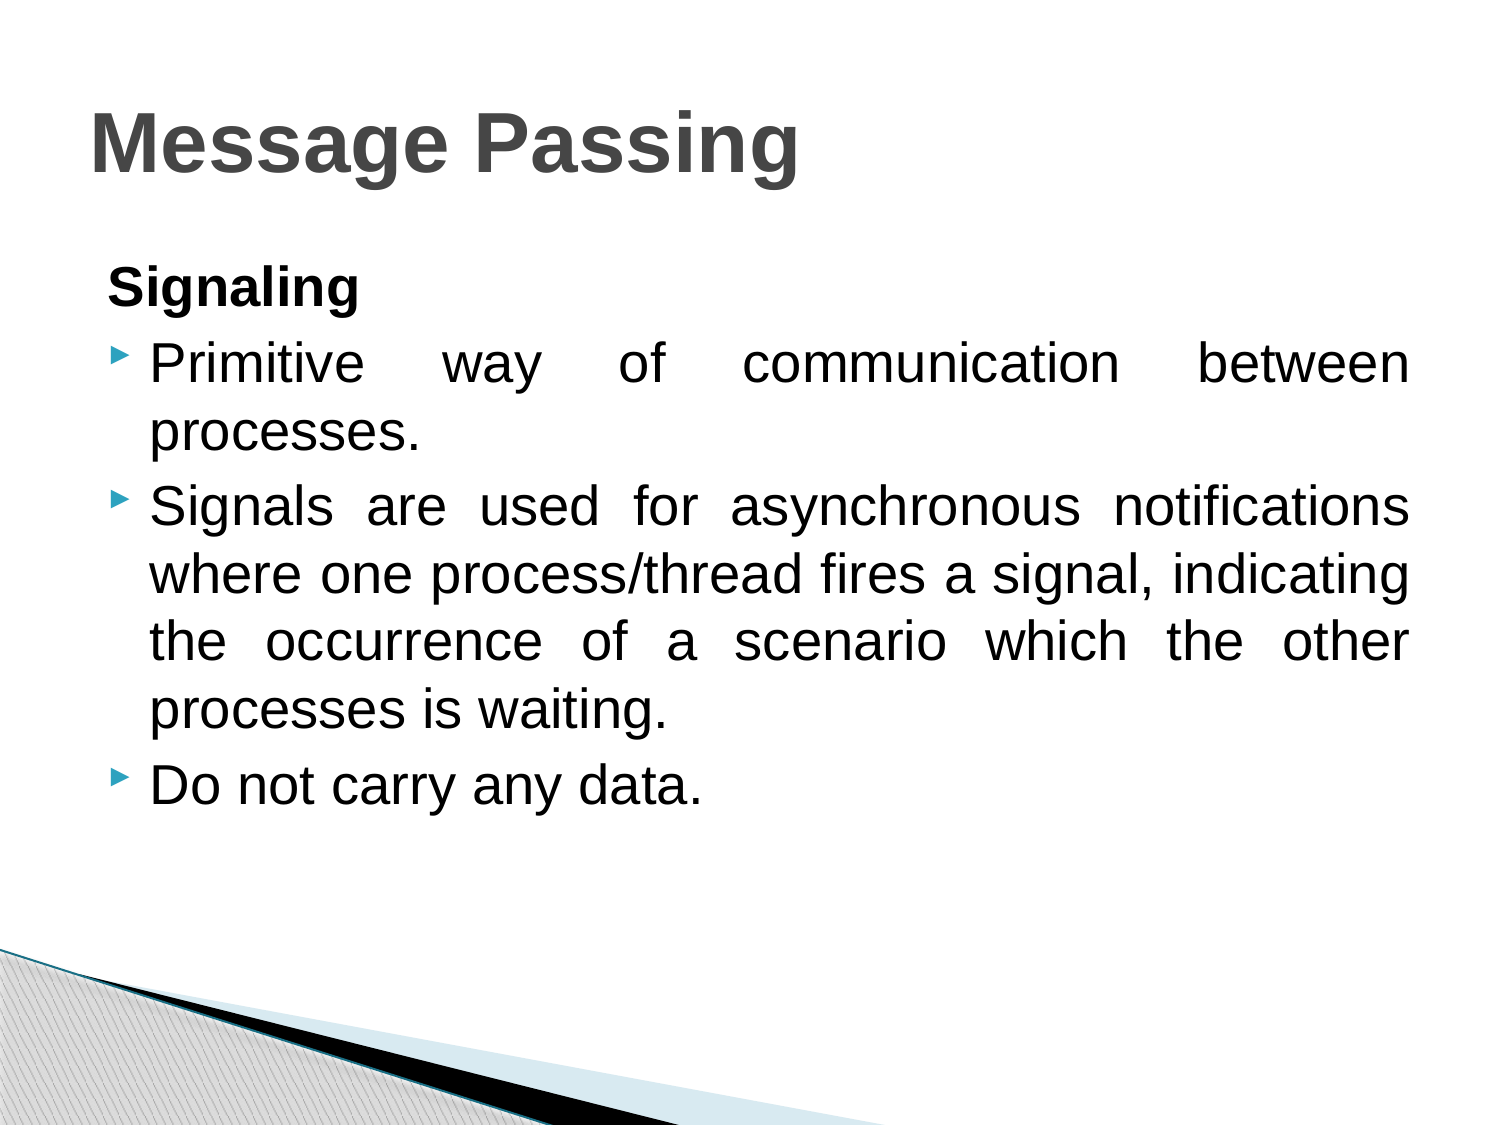

# Message Passing
Signaling
Primitive way of communication between processes.
Signals are used for asynchronous notifications where one process/thread fires a signal, indicating the occurrence of a scenario which the other processes is waiting.
Do not carry any data.